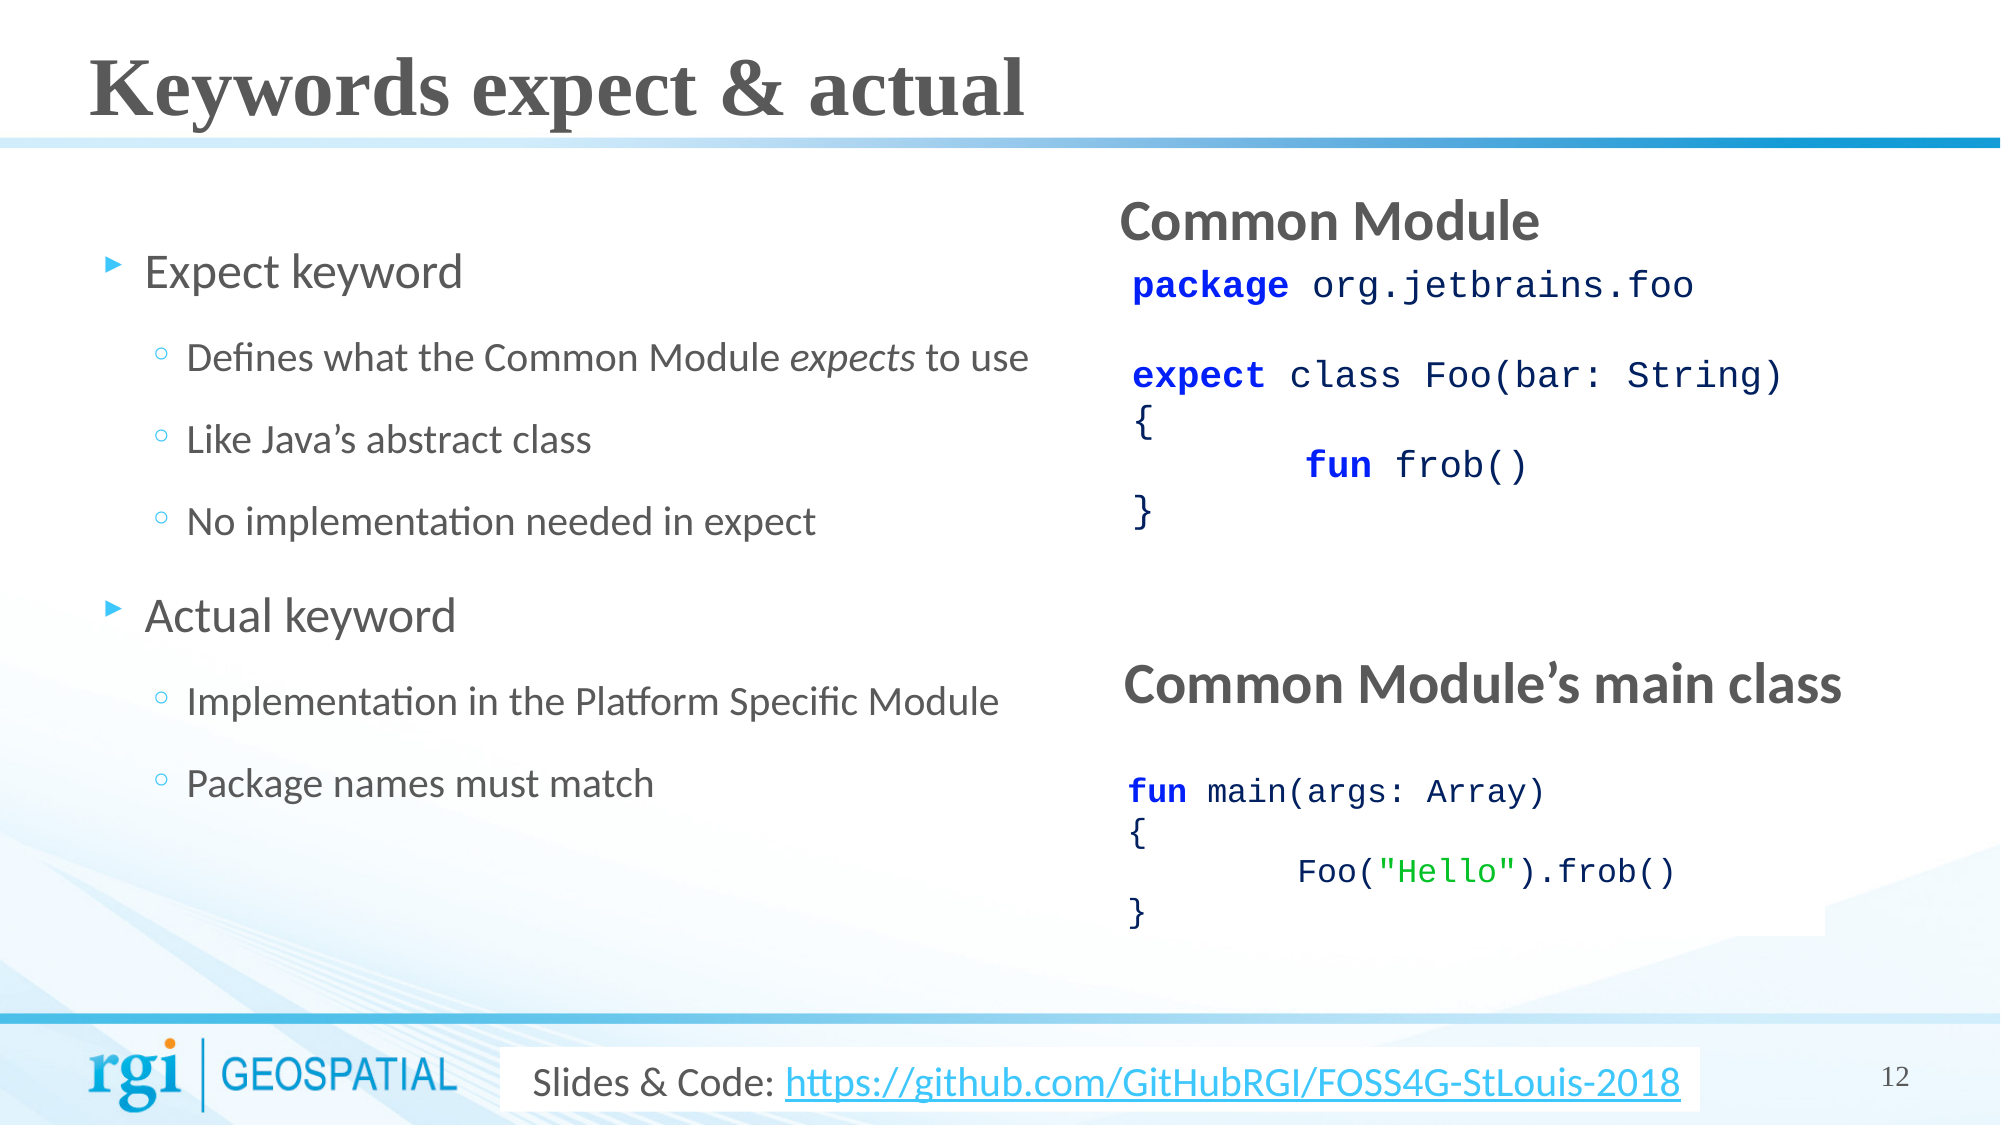

Keywords expect & actual
Common Module
Expect keyword
Defines what the Common Module expects to use
Like Java’s abstract class
No implementation needed in expect
Actual keyword
Implementation in the Platform Specific Module
Package names must match

package org.jetbrains.foo

expect class Foo(bar: String)
{
	 fun frob()
}

Common Module’s main class
fun main(args: Array)
{
	 Foo("Hello").frob()
}
Slides & Code: https://github.com/GitHubRGI/FOSS4G-StLouis-2018